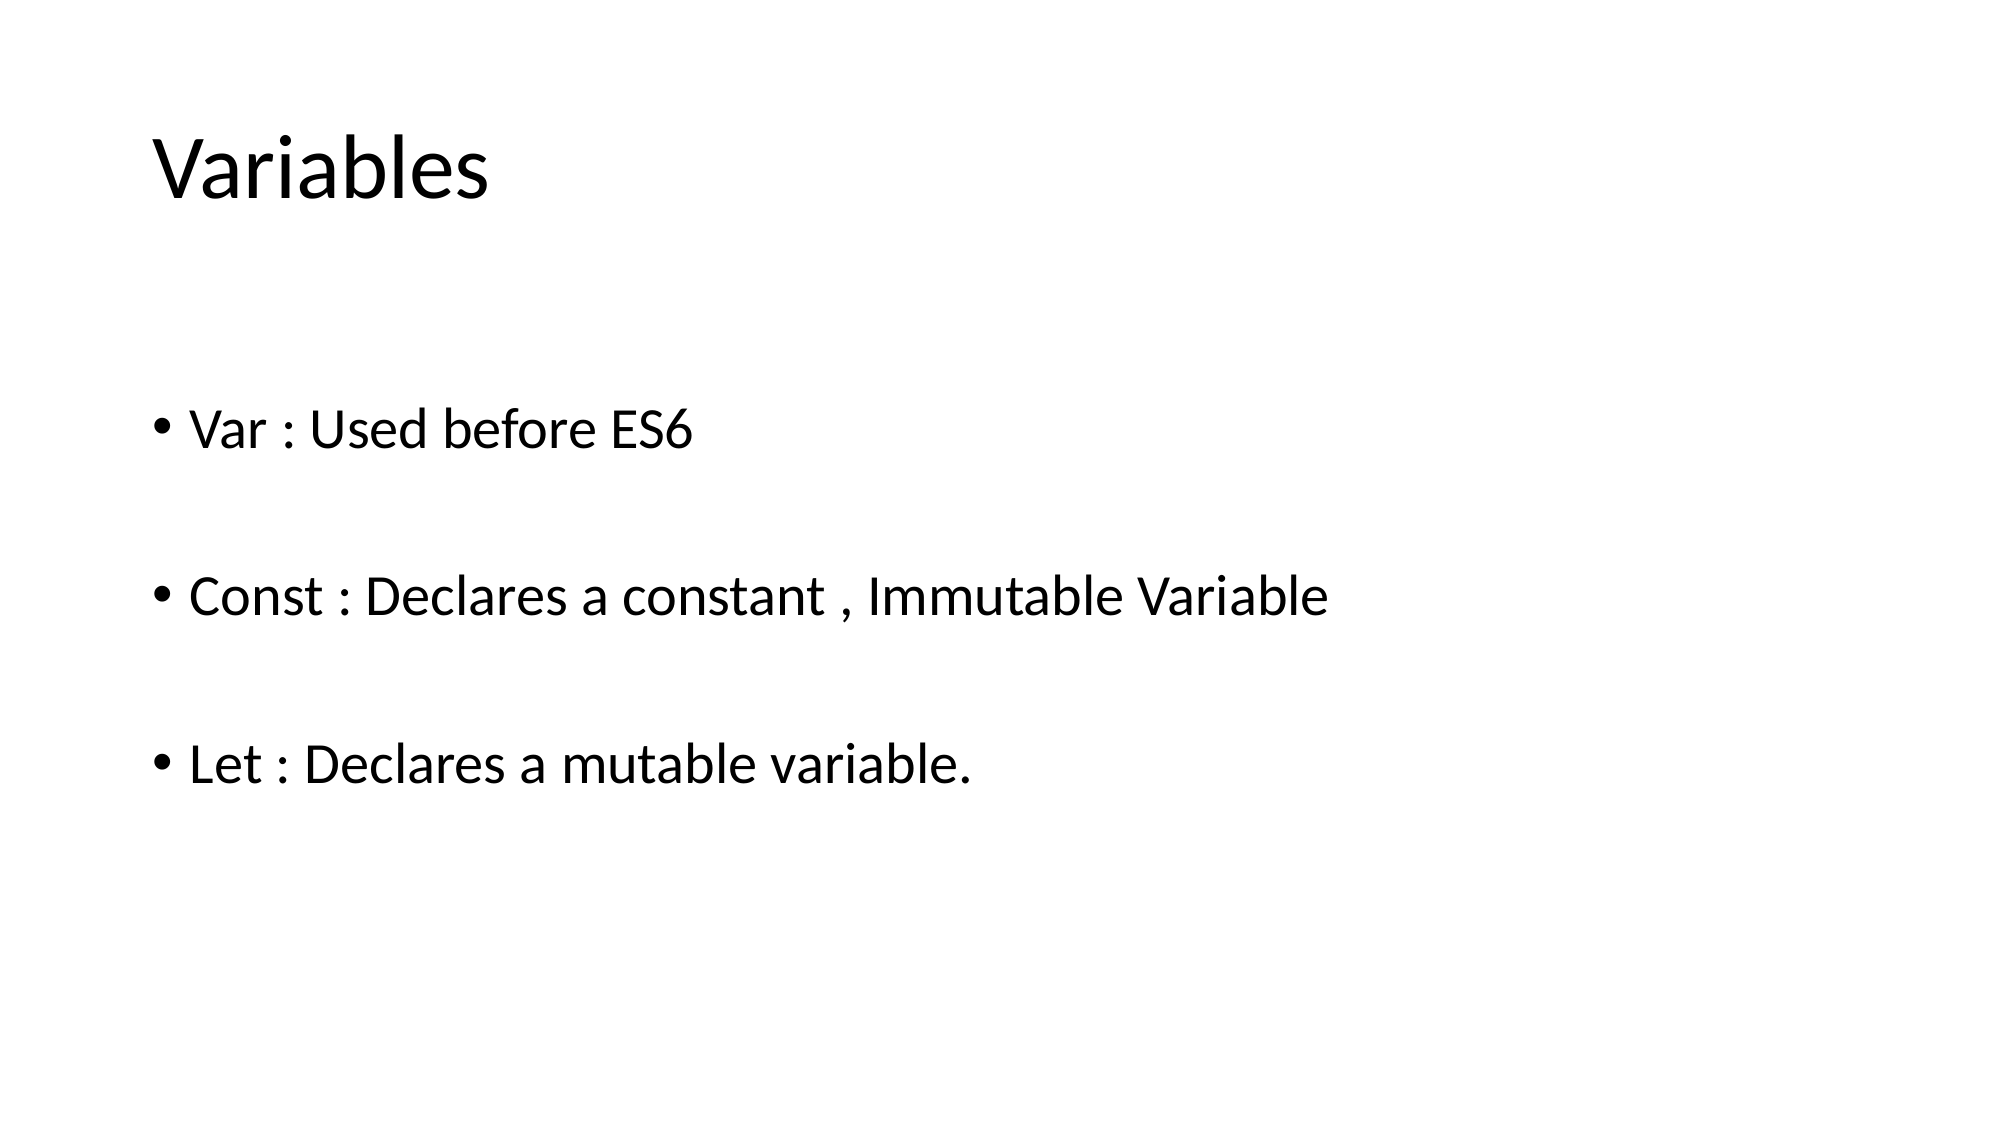

# Variables

Var : Used before ES6

Const : Declares a constant , Immutable Variable

Let : Declares a mutable variable.